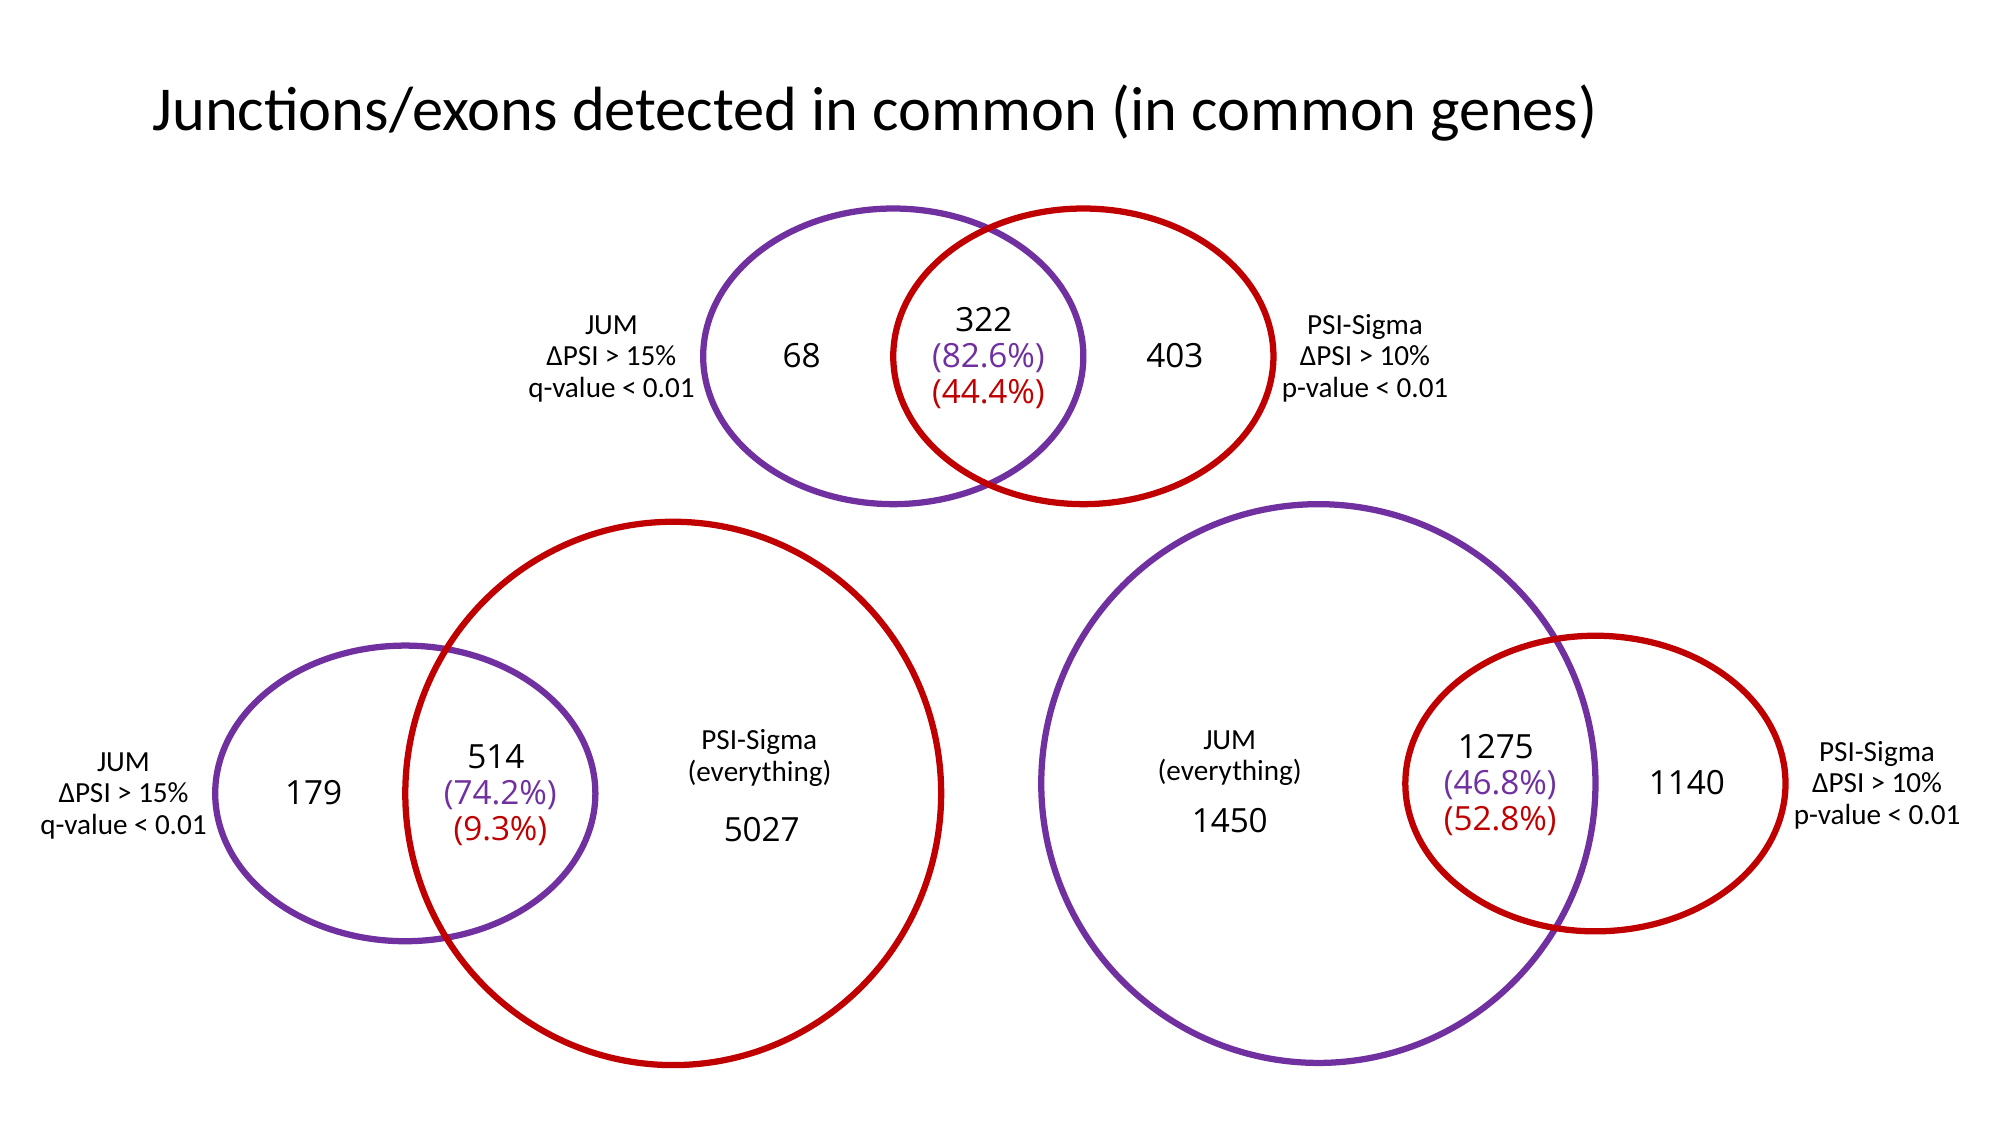

# Junctions/exons detected in common (in common genes)

322
(82.6%)
(44.4%)
JUM
ΔPSI > 15%
q-value < 0.01
PSI-Sigma
ΔPSI > 10%
p-value < 0.01
403
68

JUM
(everything)
PSI-Sigma
(everything)
1275
(46.8%)
(52.8%)
514
(74.2%)
(9.3%)
PSI-Sigma
ΔPSI > 10%
p-value < 0.01
JUM
ΔPSI > 15%
q-value < 0.01
1140
179
1450
5027